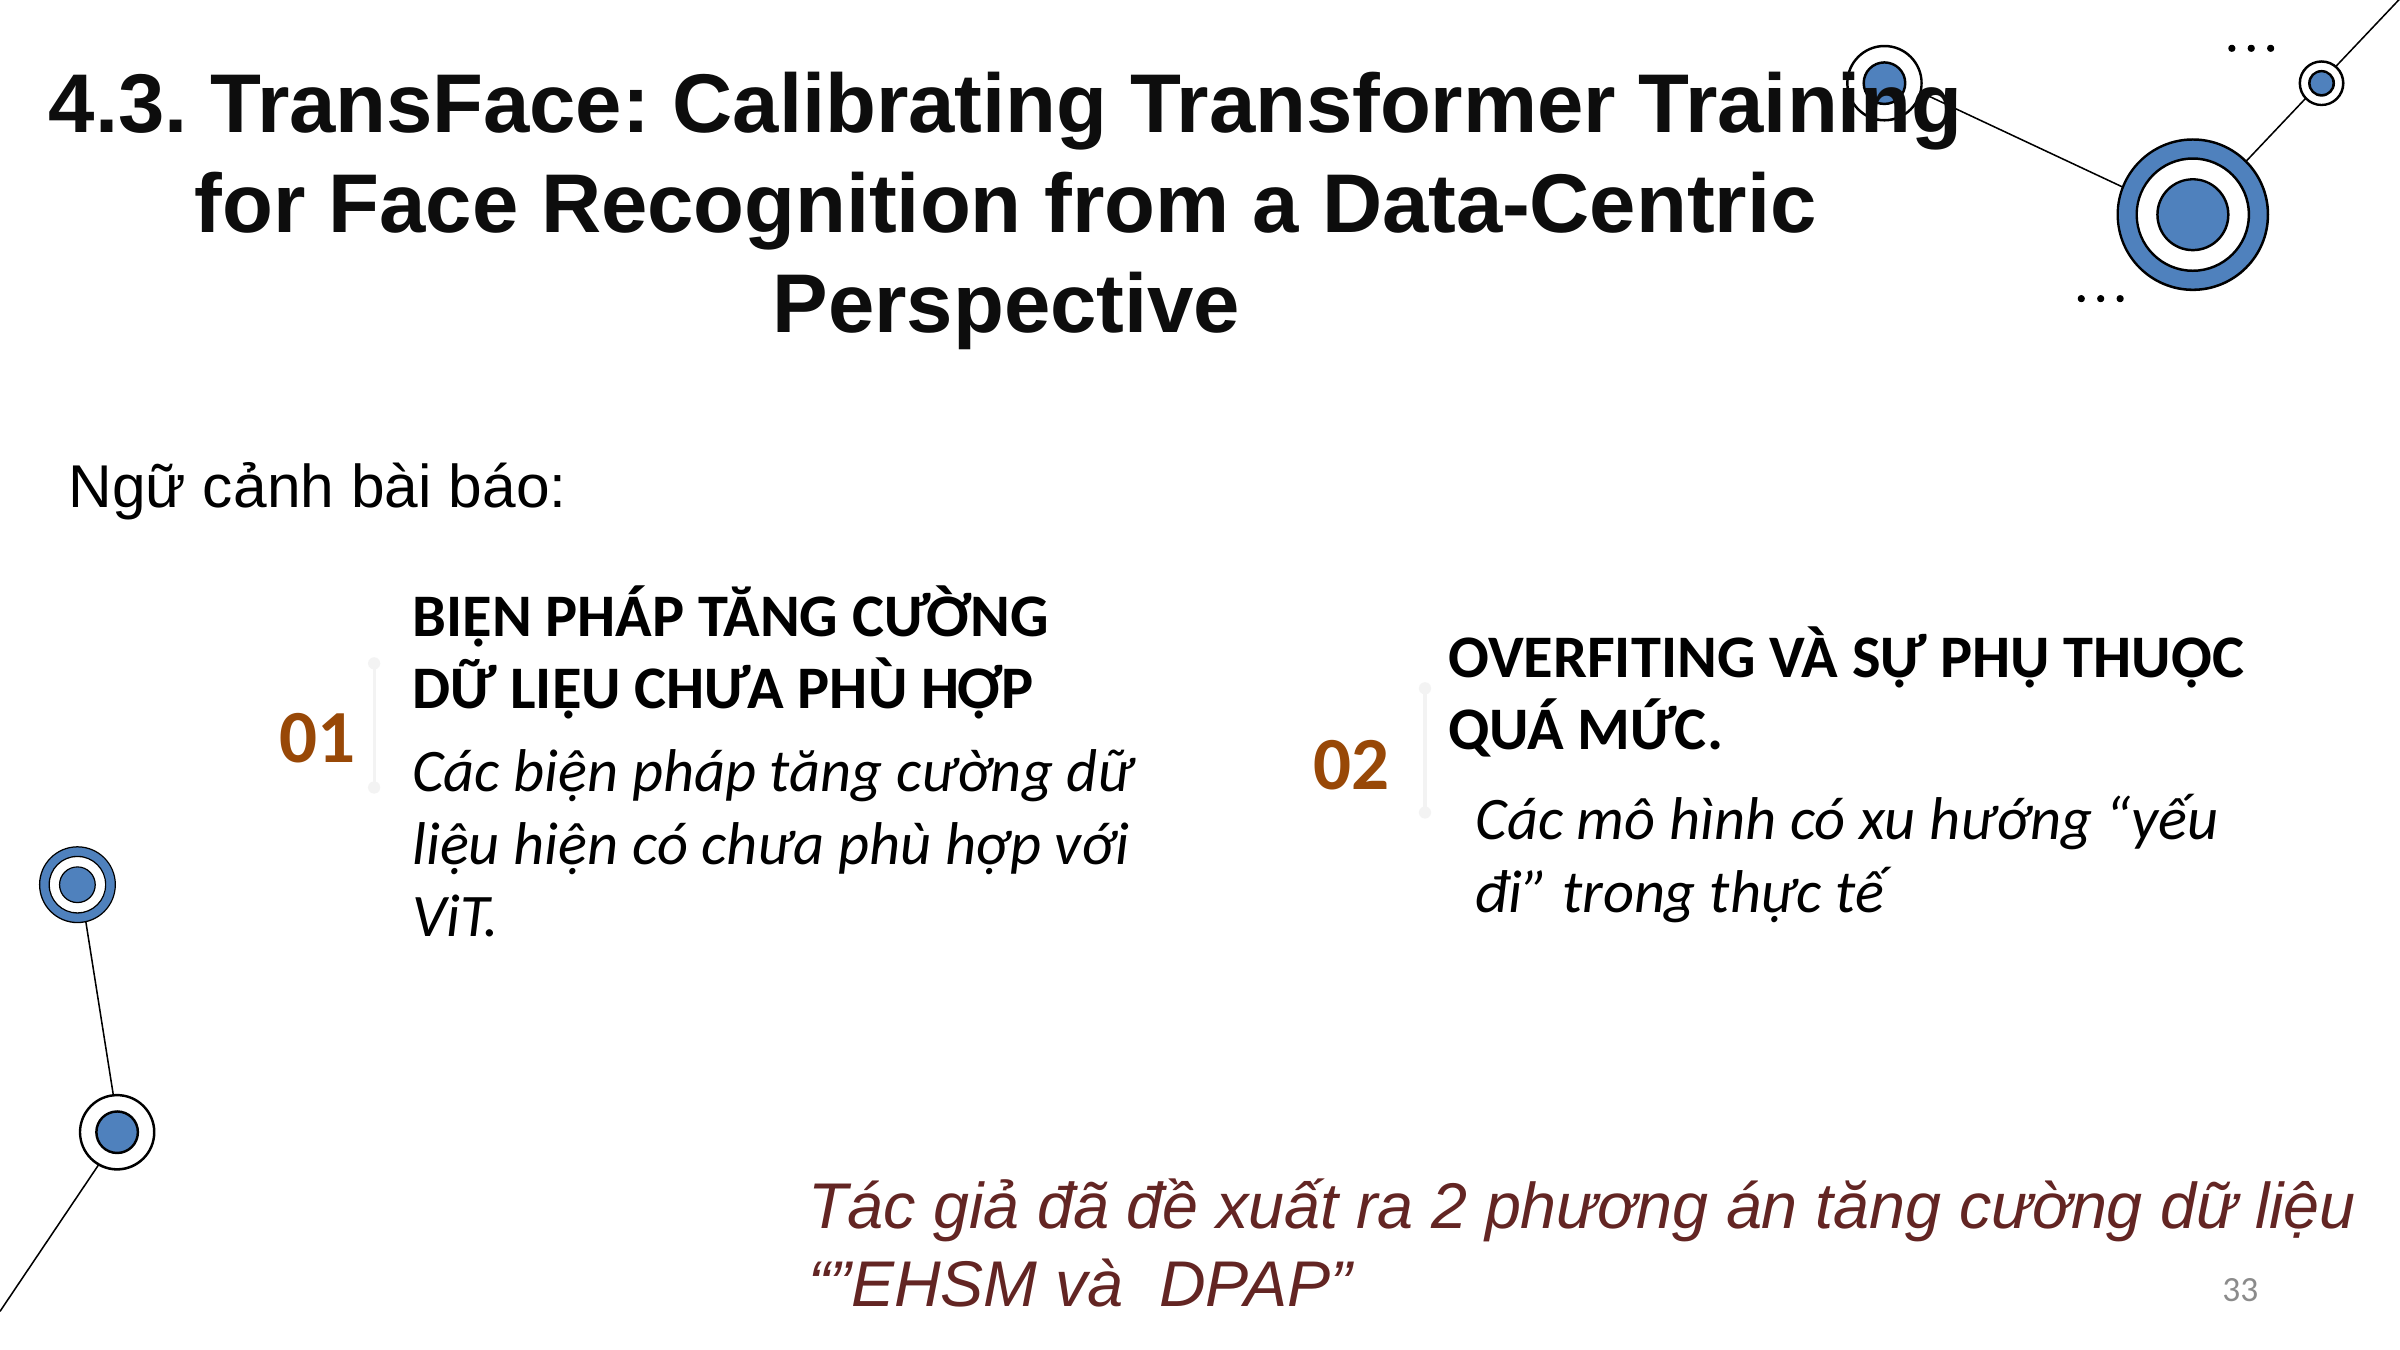

4.3. TransFace: Calibrating Transformer Training for Face Recognition from a Data-Centric Perspective
Ngữ cảnh bài báo:
BIỆN PHÁP TĂNG CƯỜNG DỮ LIỆU CHƯA PHÙ HỢP
OVERFITING VÀ SỰ PHỤ THUỘC QUÁ MỨC.
01
02
Các biện pháp tăng cường dữ liệu hiện có chưa phù hợp với ViT.
Các mô hình có xu hướng “yếu đi” trong thực tế

Tác giả đã đề xuất ra 2 phương án tăng cường dữ liệu “”EHSM và  DPAP”
33